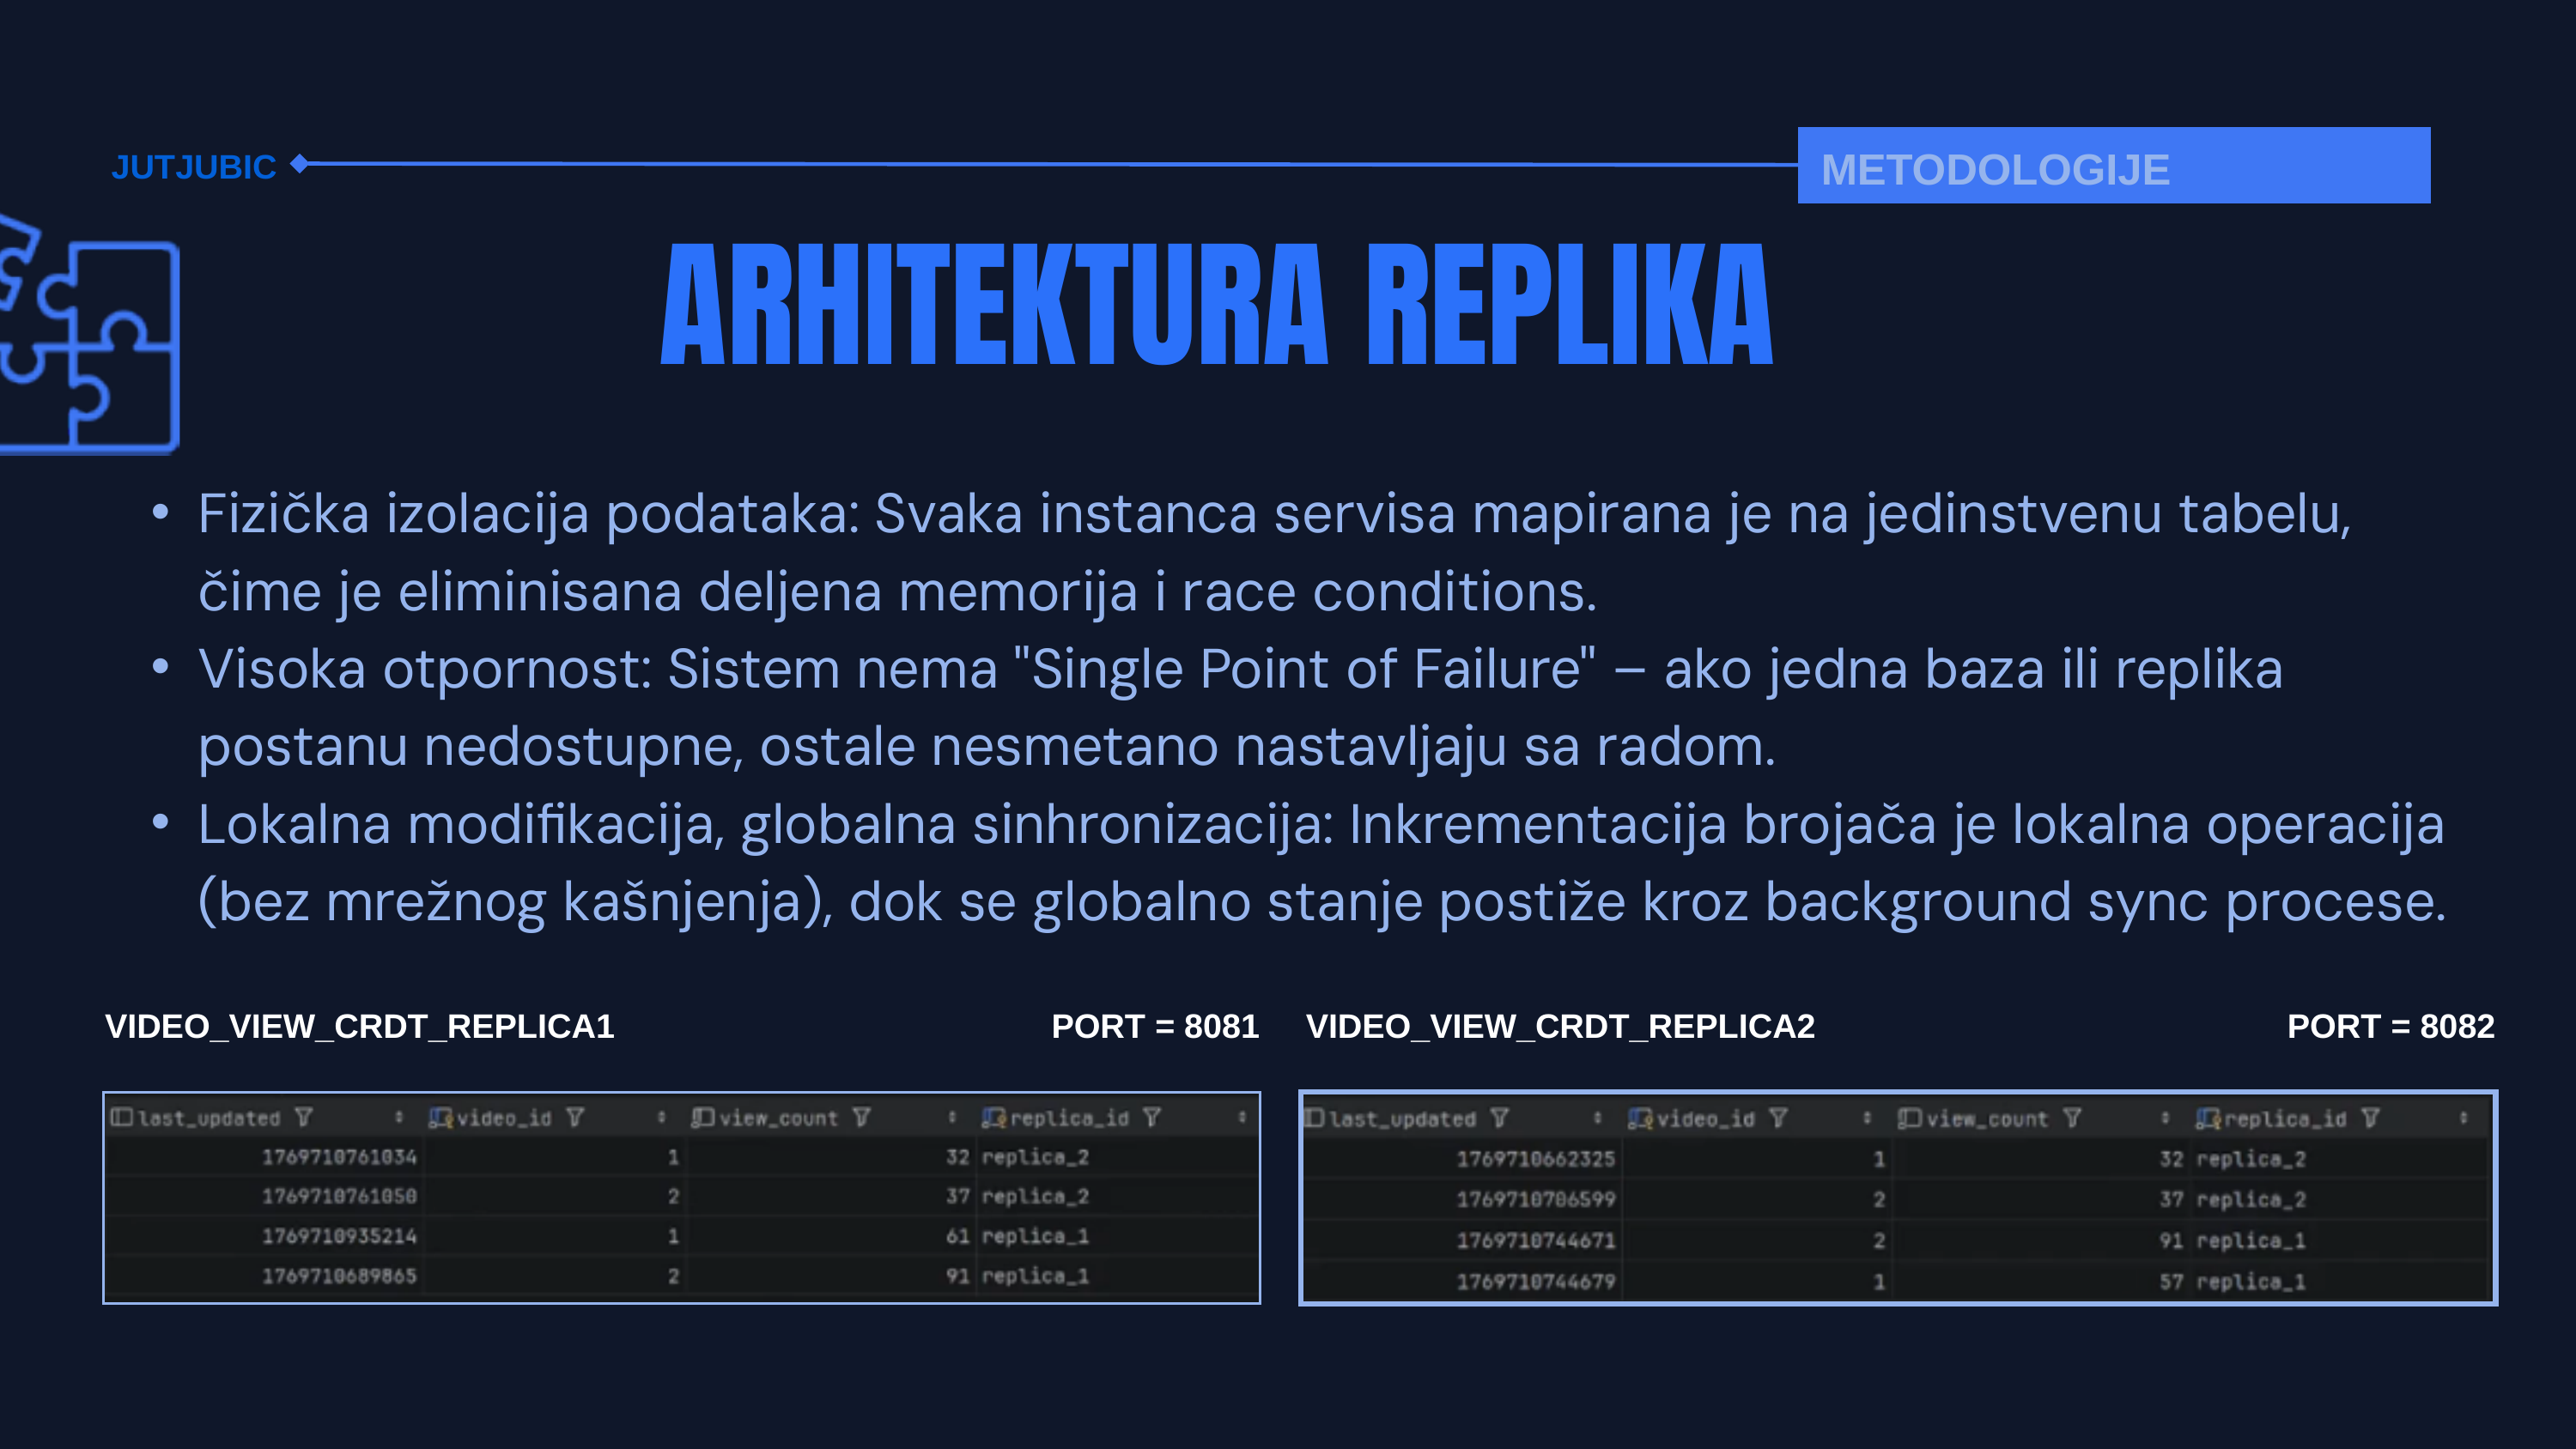

METODOLOGIJE
JUTJUBIC

ARHITEKTURA REPLIKA
Fizička izolacija podataka: Svaka instanca servisa mapirana je na jedinstvenu tabelu, čime je eliminisana deljena memorija i race conditions.
Visoka otpornost: Sistem nema "Single Point of Failure" – ako jedna baza ili replika postanu nedostupne, ostale nesmetano nastavljaju sa radom.
Lokalna modifikacija, globalna sinhronizacija: Inkrementacija brojača je lokalna operacija (bez mrežnog kašnjenja), dok se globalno stanje postiže kroz background sync procese.

VIDEO_VIEW_CRDT_REPLICA1
PORT = 8081
VIDEO_VIEW_CRDT_REPLICA2
PORT = 8082